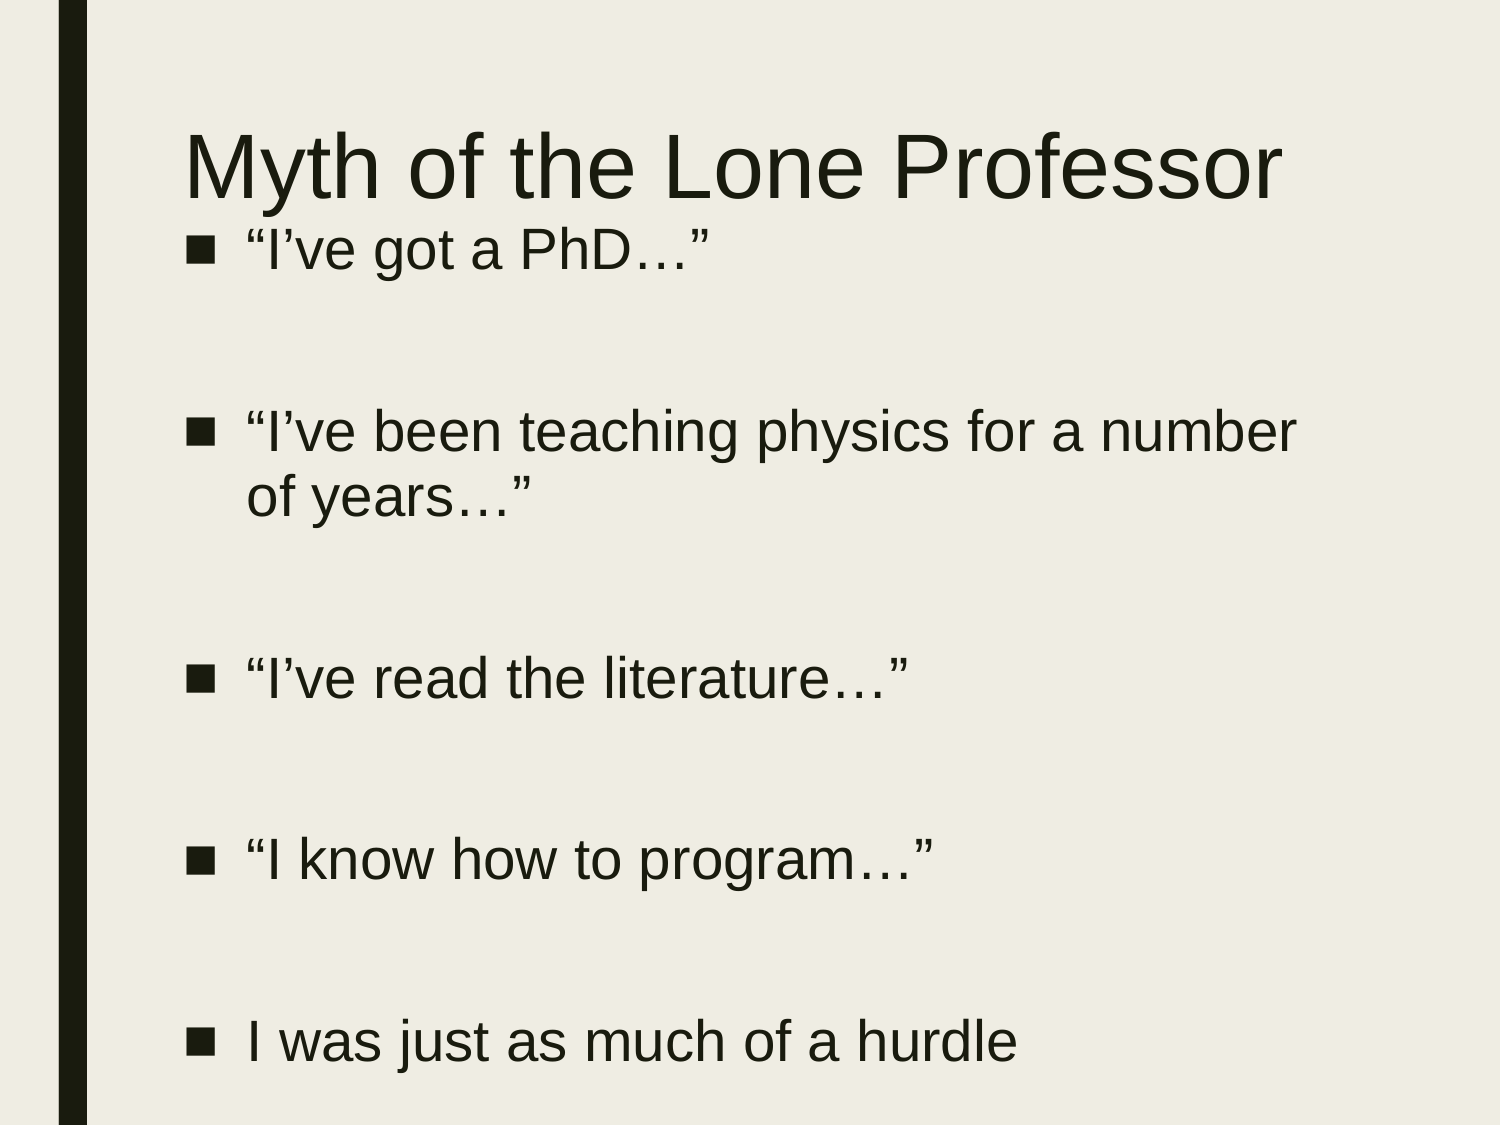

# Myth of the Lone Professor
“I’ve got a PhD…”

“I’ve been teaching physics for a number of years…”

“I’ve read the literature…”

“I know how to program…”

I was just as much of a hurdle